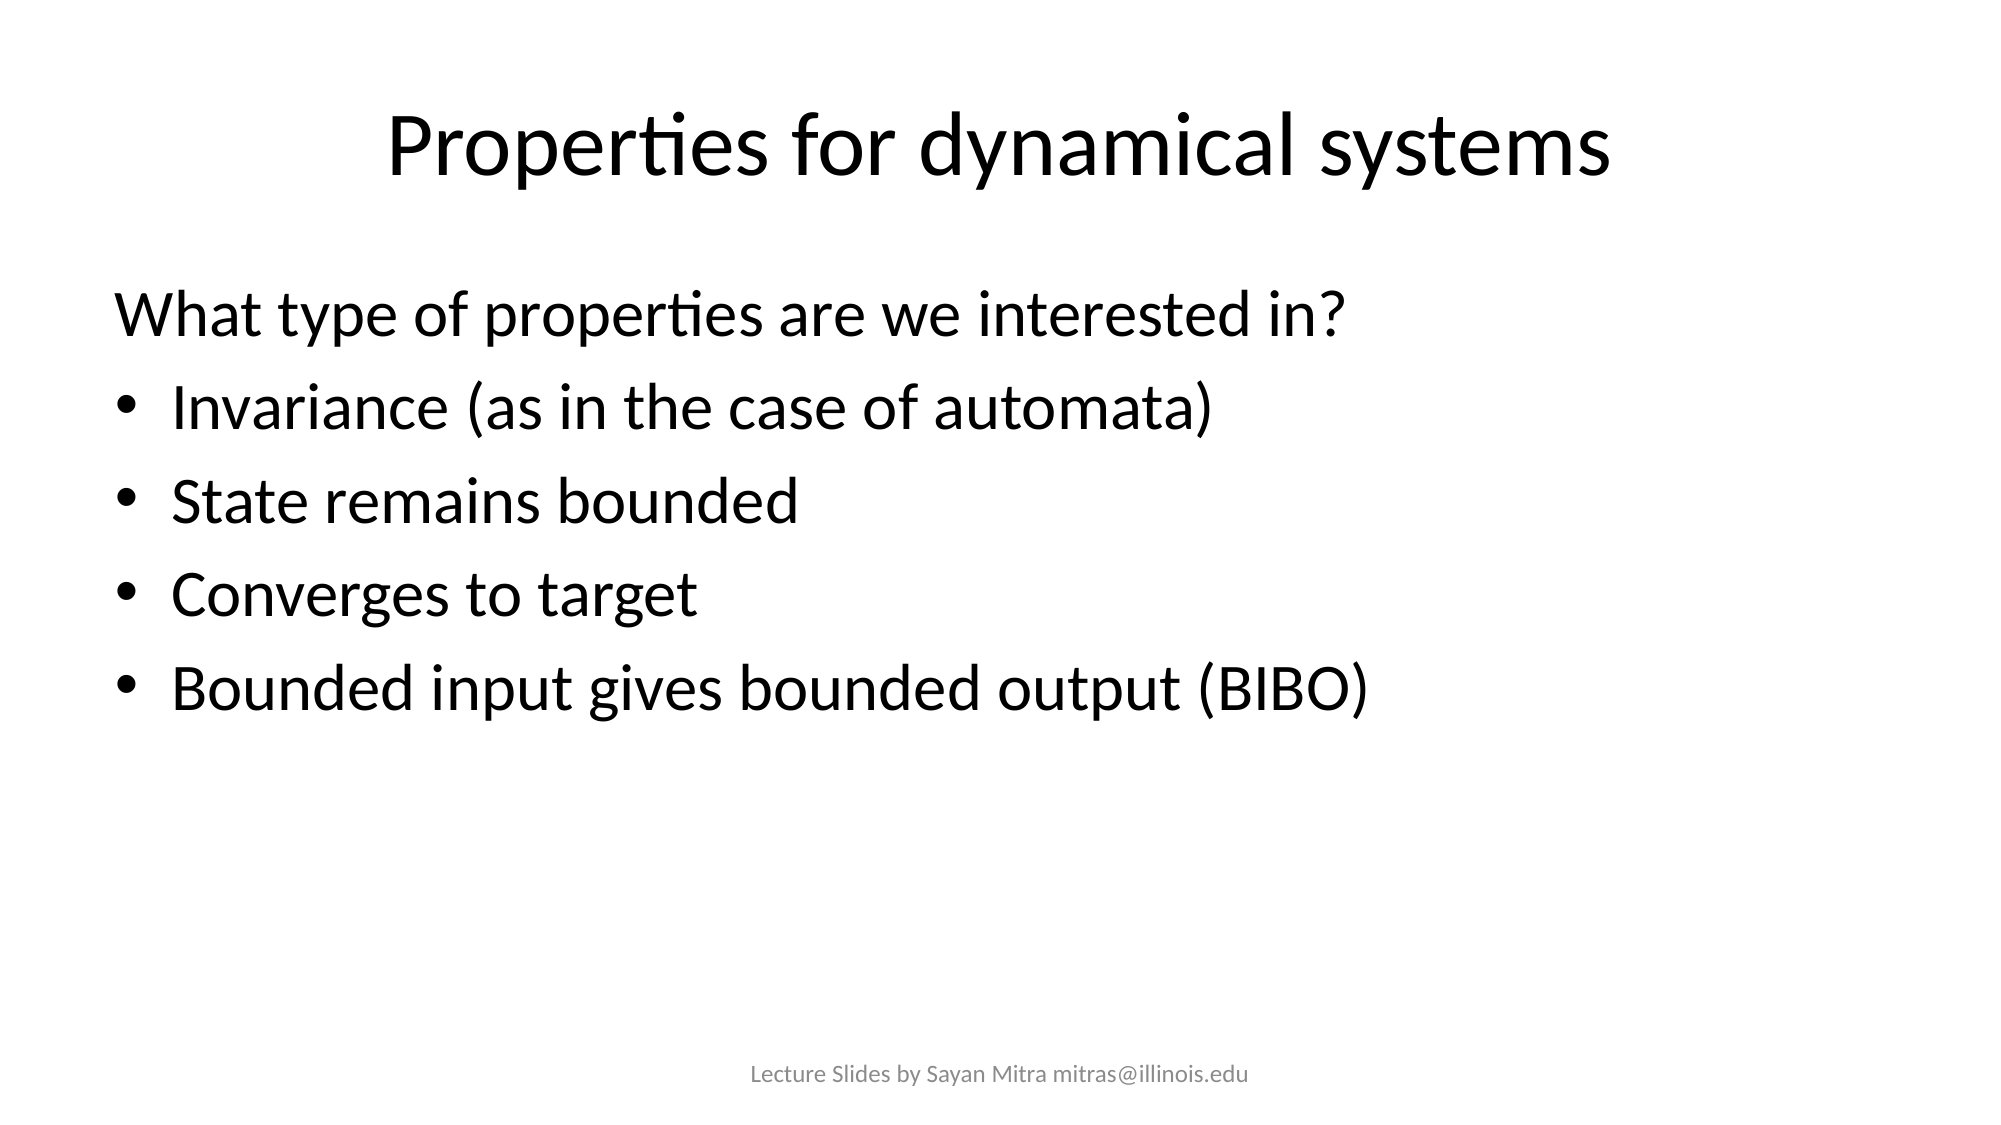

# Properties for dynamical systems
What type of properties are we interested in?
Invariance (as in the case of automata)
State remains bounded
Converges to target
Bounded input gives bounded output (BIBO)
Lecture Slides by Sayan Mitra mitras@illinois.edu